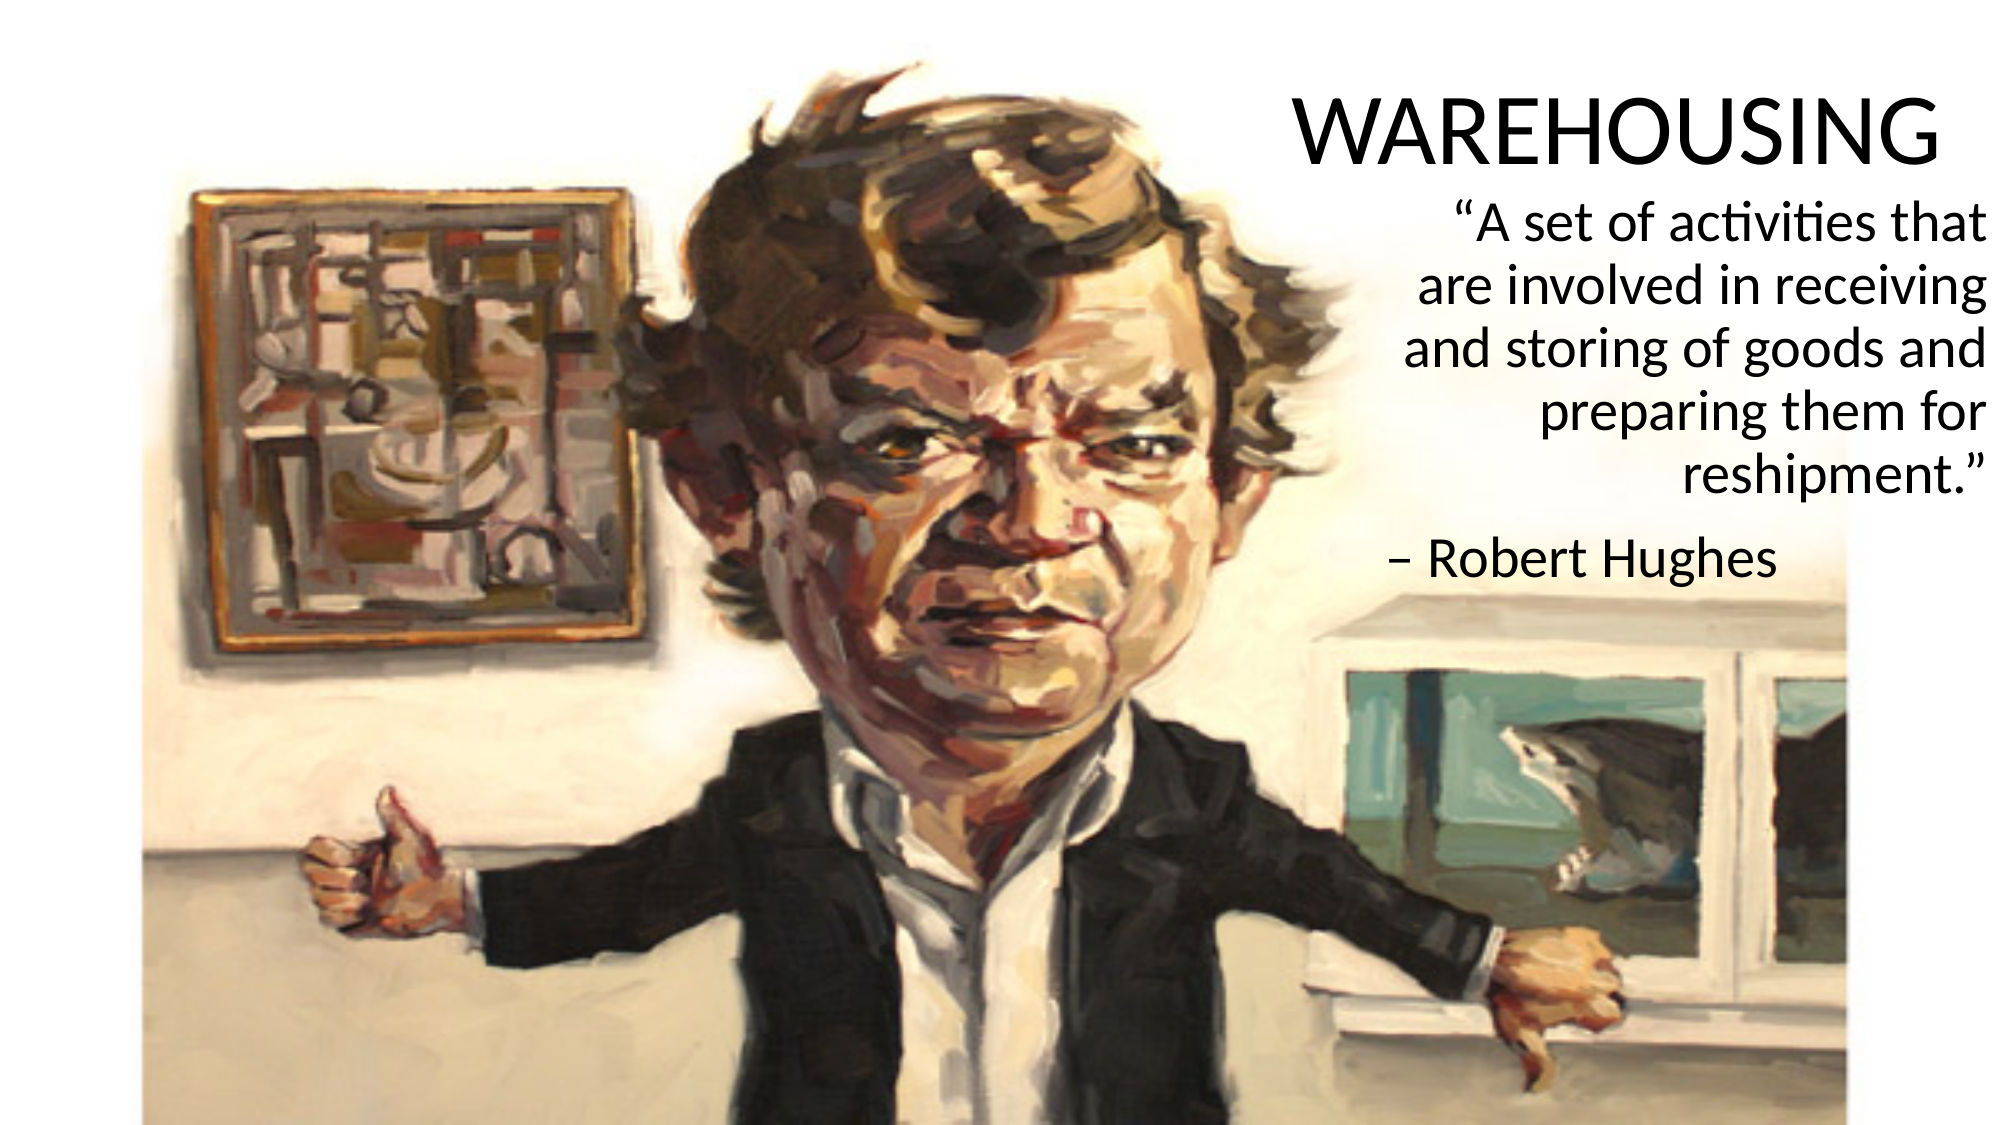

# WAREHOUSING
“A set of activities that are involved in receiving and storing of goods and preparing them for reshipment.”
– Robert Hughes